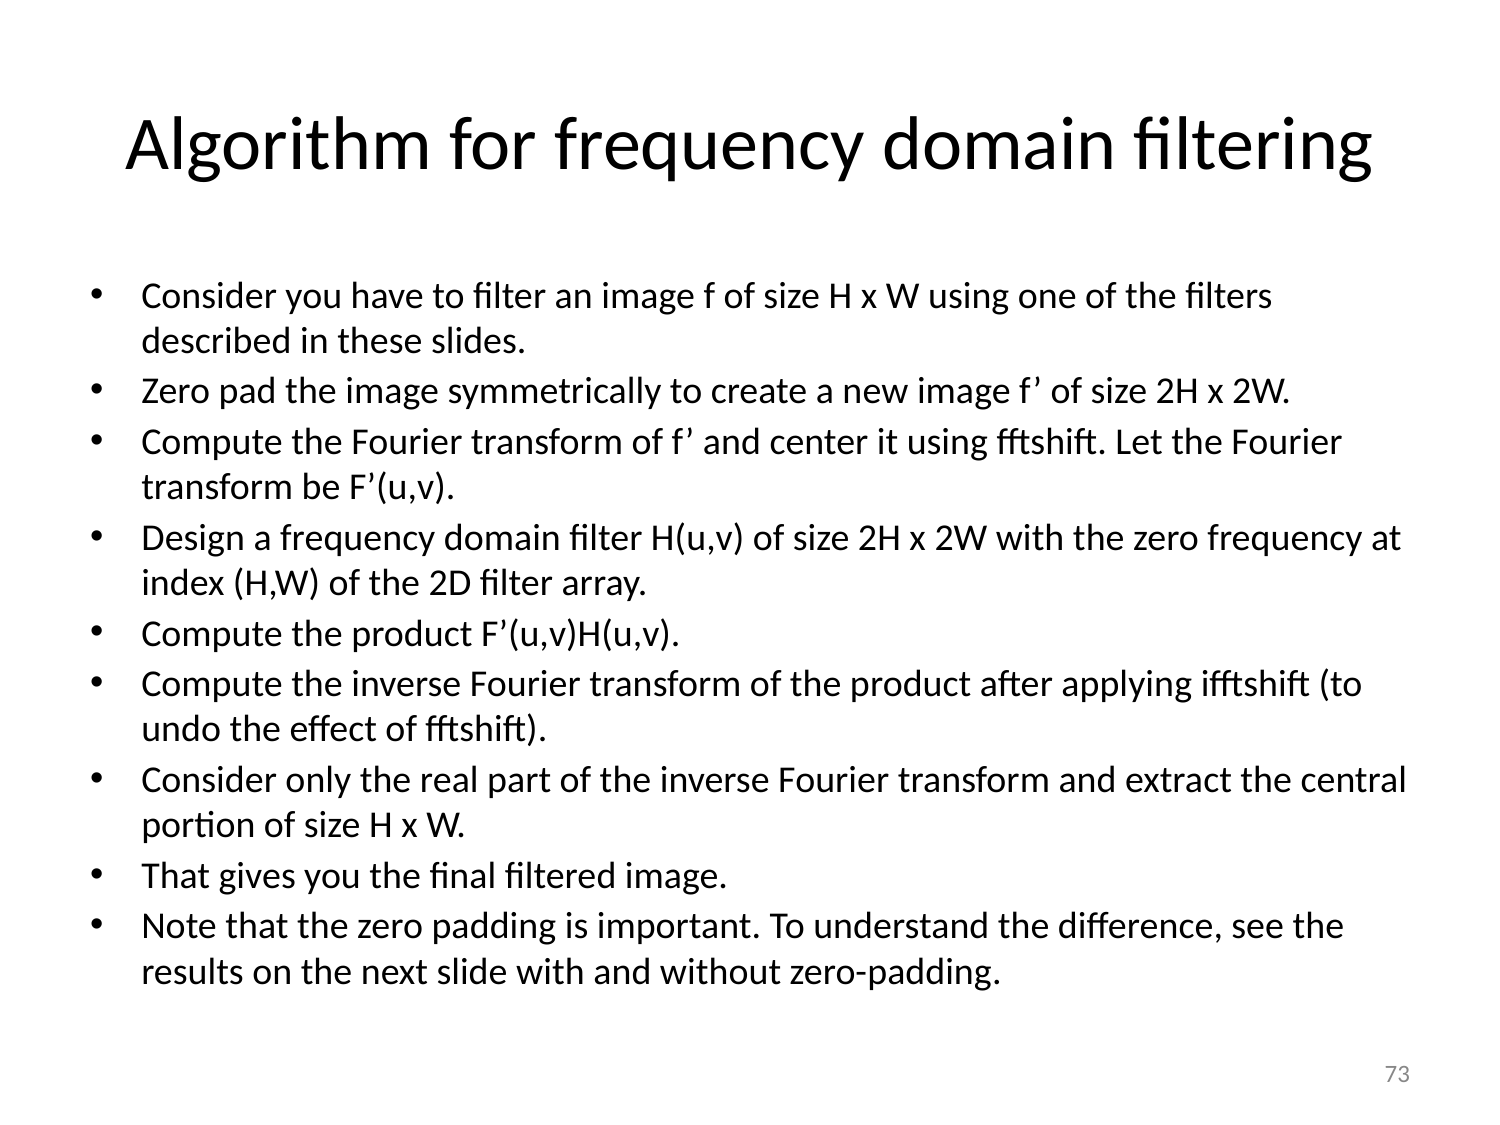

# Algorithm for frequency domain filtering
Consider you have to filter an image f of size H x W using one of the filters described in these slides.
Zero pad the image symmetrically to create a new image f’ of size 2H x 2W.
Compute the Fourier transform of f’ and center it using fftshift. Let the Fourier transform be F’(u,v).
Design a frequency domain filter H(u,v) of size 2H x 2W with the zero frequency at index (H,W) of the 2D filter array.
Compute the product F’(u,v)H(u,v).
Compute the inverse Fourier transform of the product after applying ifftshift (to undo the effect of fftshift).
Consider only the real part of the inverse Fourier transform and extract the central portion of size H x W.
That gives you the final filtered image.
Note that the zero padding is important. To understand the difference, see the results on the next slide with and without zero-padding.

73